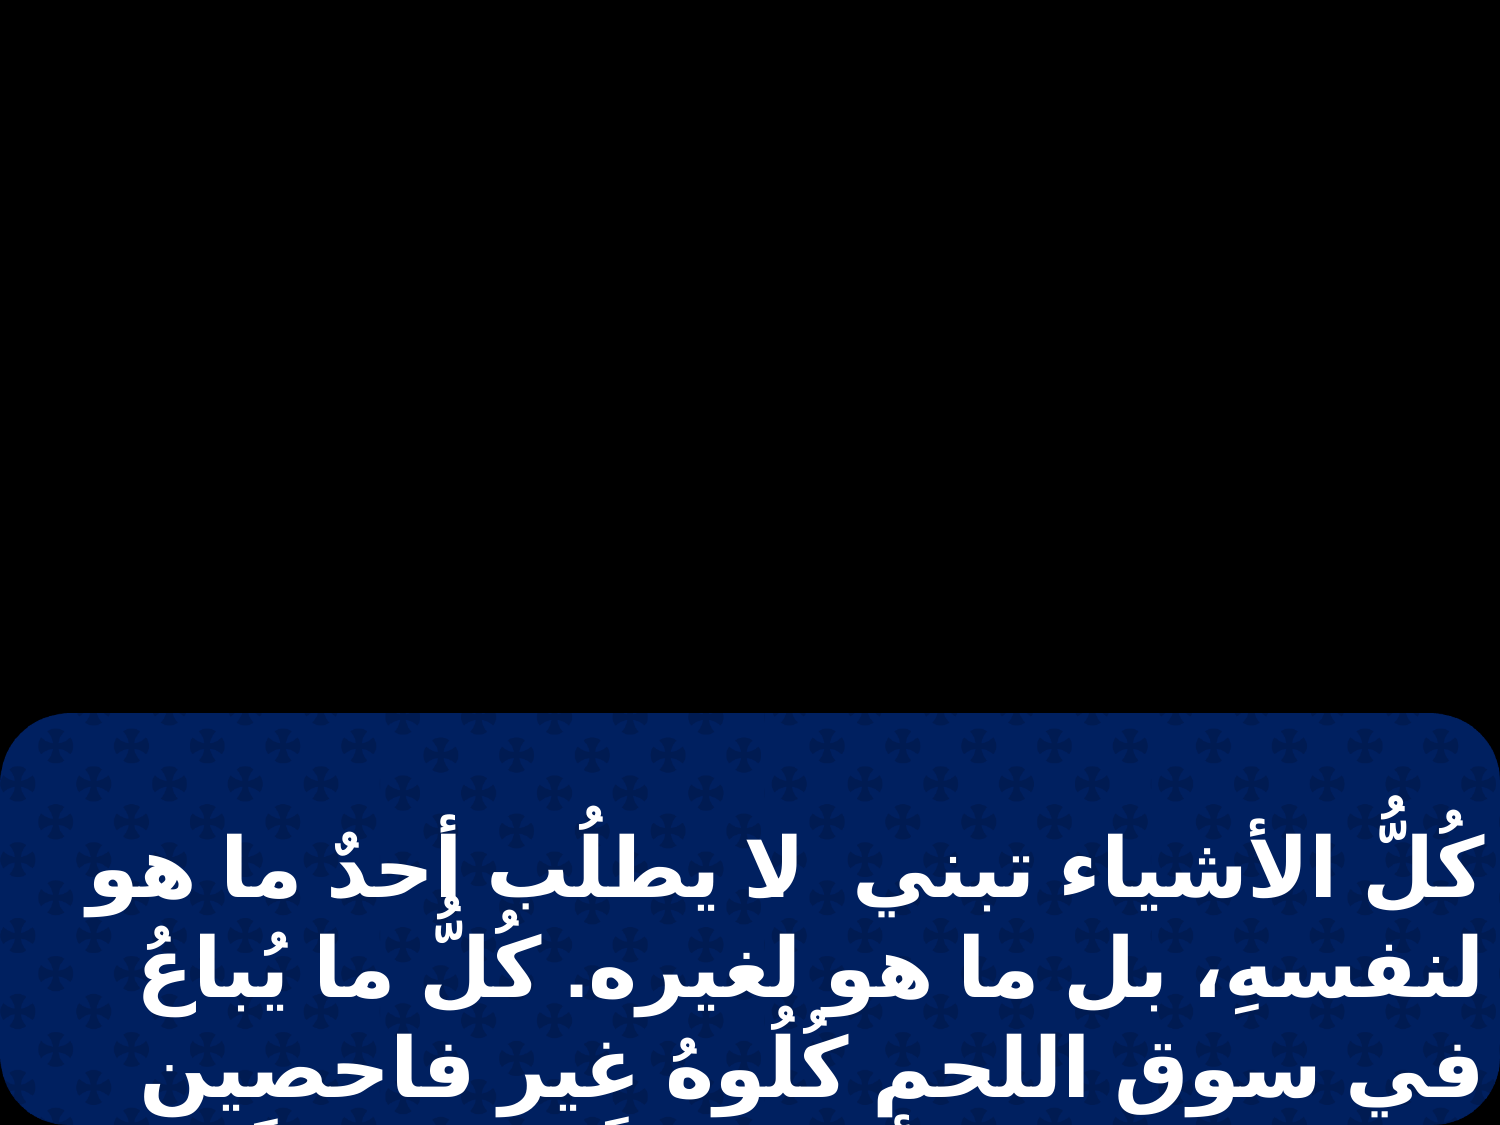

كُلُّ الأشياء تبني. لا يطلُب أحدٌ ما هو لنفسهِ، بل ما هو لغيره. كُلُّ ما يُباعُ في سوق اللحم كُلُوهُ غير فاحصين عن شيء، مِن أجل الضَّمير، فإنَّ: " للرَّبِّ